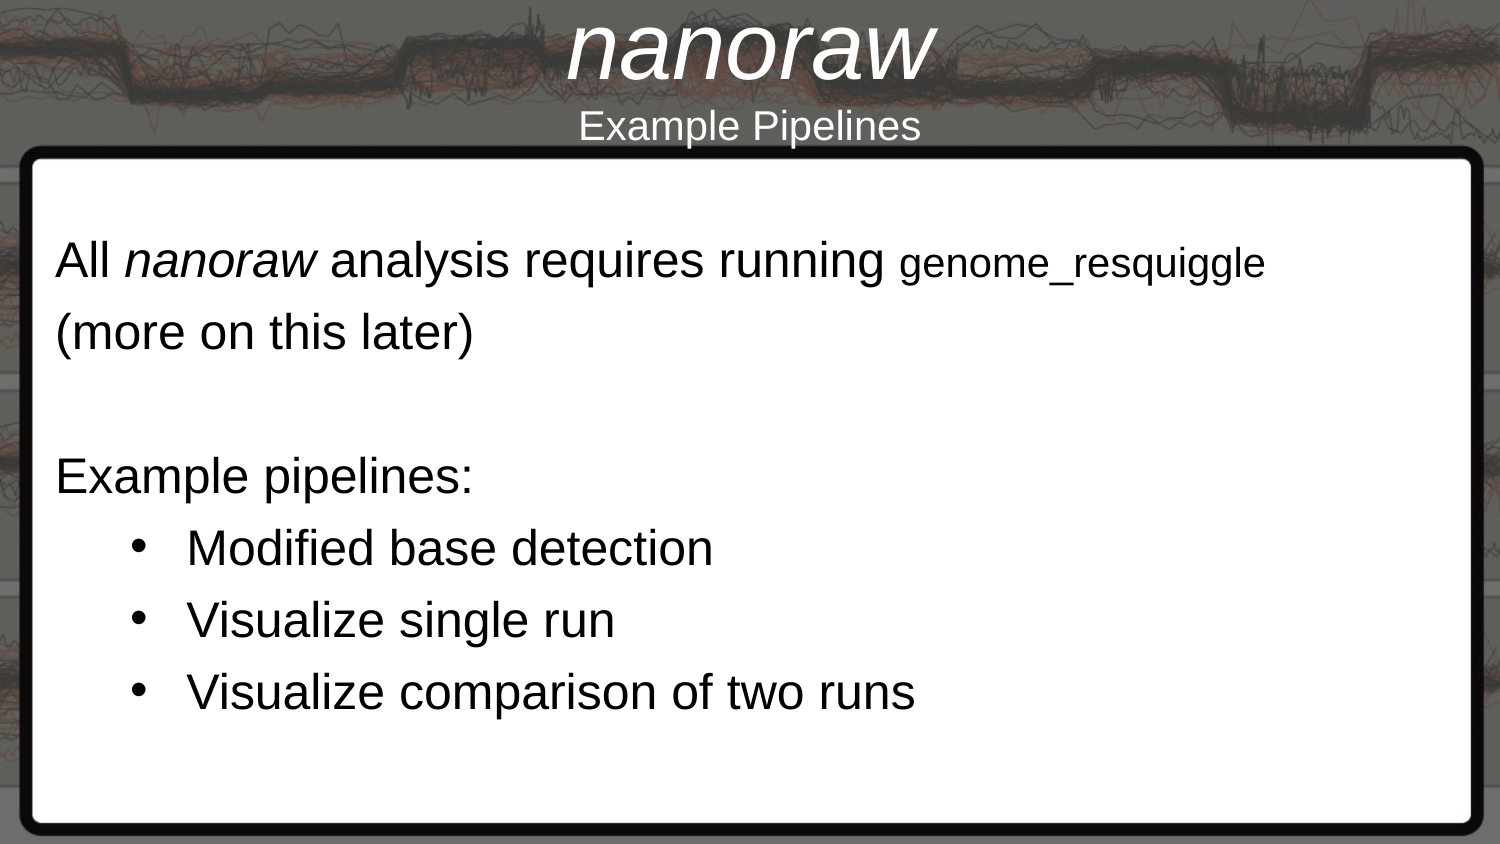

nanoraw
Example Pipelines
All nanoraw analysis requires running genome_resquiggle
(more on this later)

Example pipelines:
Modified base detection
Visualize single run
Visualize comparison of two runs